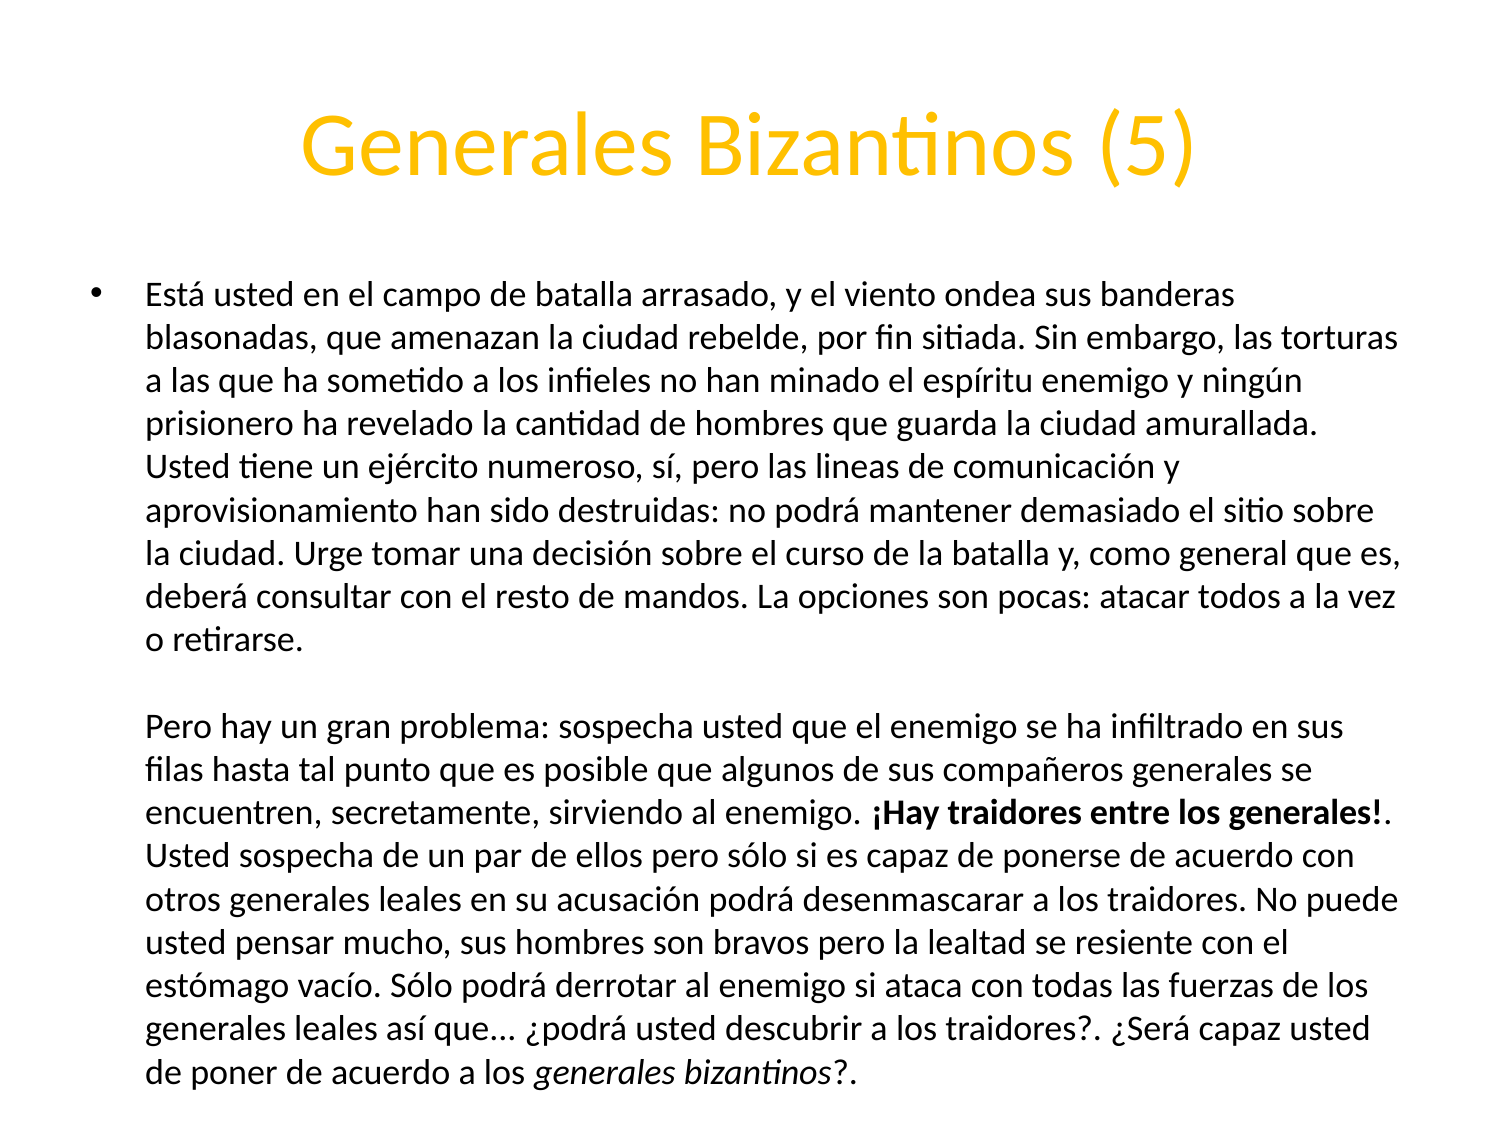

# Generales Bizantinos (5)
Está usted en el campo de batalla arrasado, y el viento ondea sus banderas blasonadas, que amenazan la ciudad rebelde, por fin sitiada. Sin embargo, las torturas a las que ha sometido a los infieles no han minado el espíritu enemigo y ningún prisionero ha revelado la cantidad de hombres que guarda la ciudad amurallada. Usted tiene un ejército numeroso, sí, pero las lineas de comunicación y aprovisionamiento han sido destruidas: no podrá mantener demasiado el sitio sobre la ciudad. Urge tomar una decisión sobre el curso de la batalla y, como general que es, deberá consultar con el resto de mandos. La opciones son pocas: atacar todos a la vez o retirarse.
Pero hay un gran problema: sospecha usted que el enemigo se ha infiltrado en sus filas hasta tal punto que es posible que algunos de sus compañeros generales se encuentren, secretamente, sirviendo al enemigo. ¡Hay traidores entre los generales!. Usted sospecha de un par de ellos pero sólo si es capaz de ponerse de acuerdo con otros generales leales en su acusación podrá desenmascarar a los traidores. No puede usted pensar mucho, sus hombres son bravos pero la lealtad se resiente con el estómago vacío. Sólo podrá derrotar al enemigo si ataca con todas las fuerzas de los generales leales así que... ¿podrá usted descubrir a los traidores?. ¿Será capaz usted de poner de acuerdo a los generales bizantinos?.